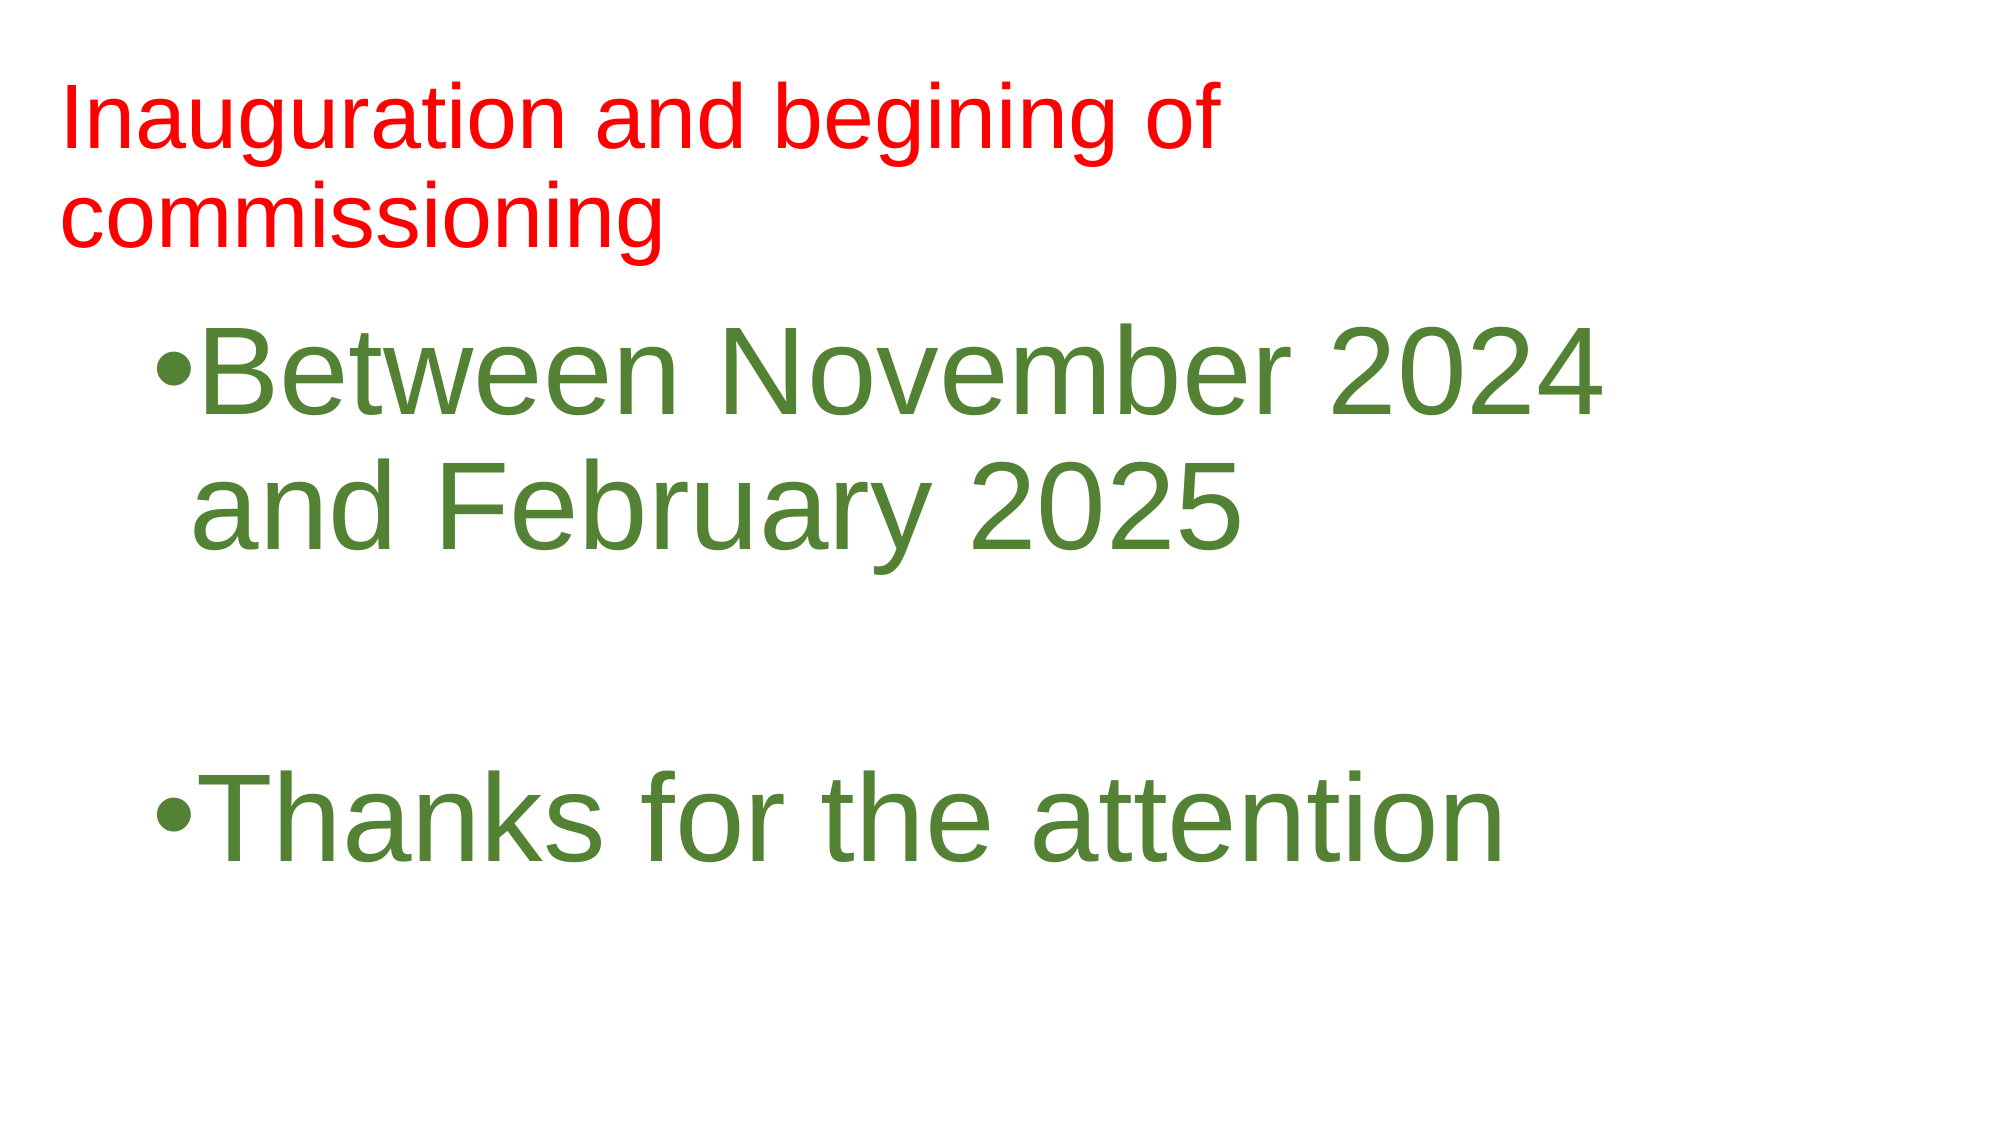

# Inauguration and begining of commissioning
Between November 2024 and February 2025

Thanks for the attention